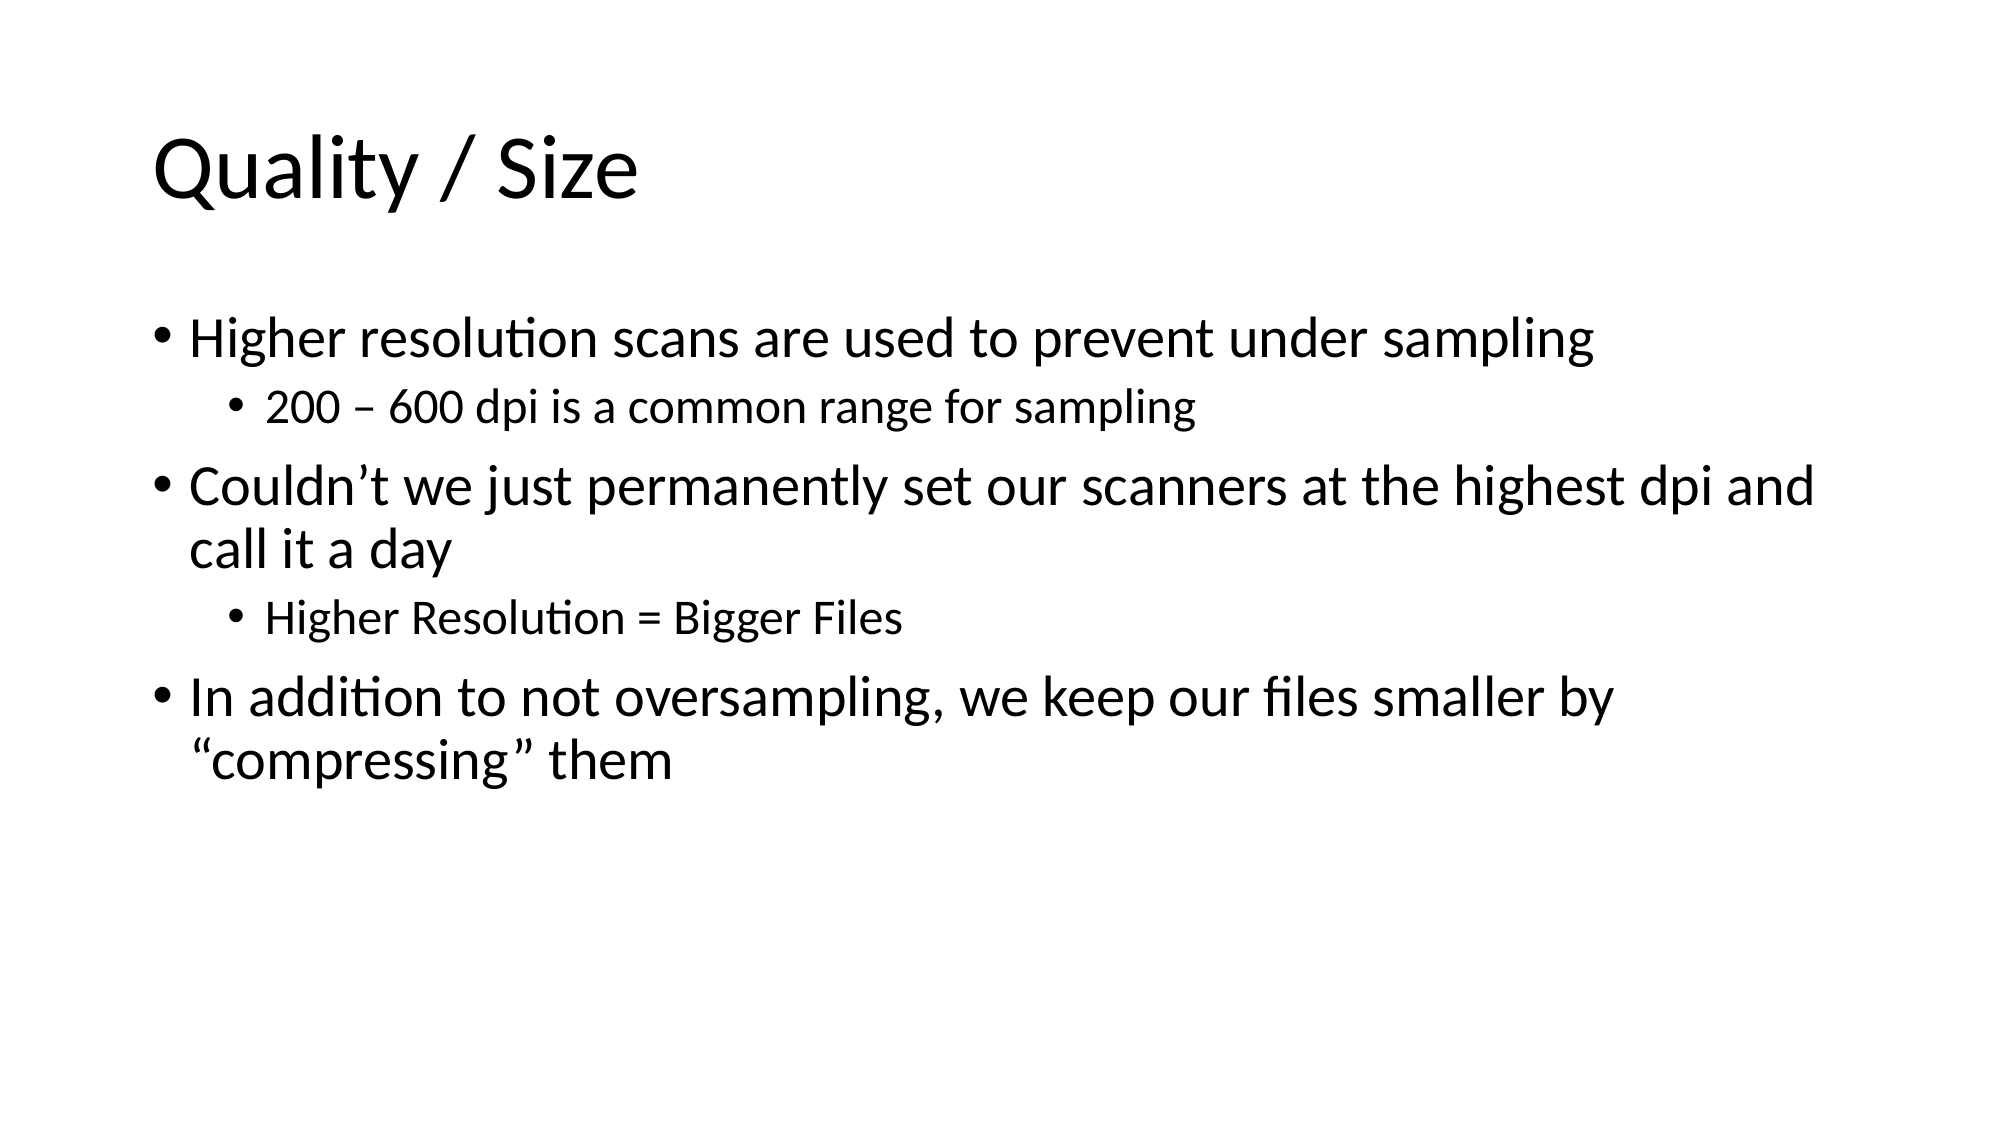

# Quality / Size
Higher resolution scans are used to prevent under sampling
200 – 600 dpi is a common range for sampling
Couldn’t we just permanently set our scanners at the highest dpi and call it a day
Higher Resolution = Bigger Files
In addition to not oversampling, we keep our files smaller by “compressing” them